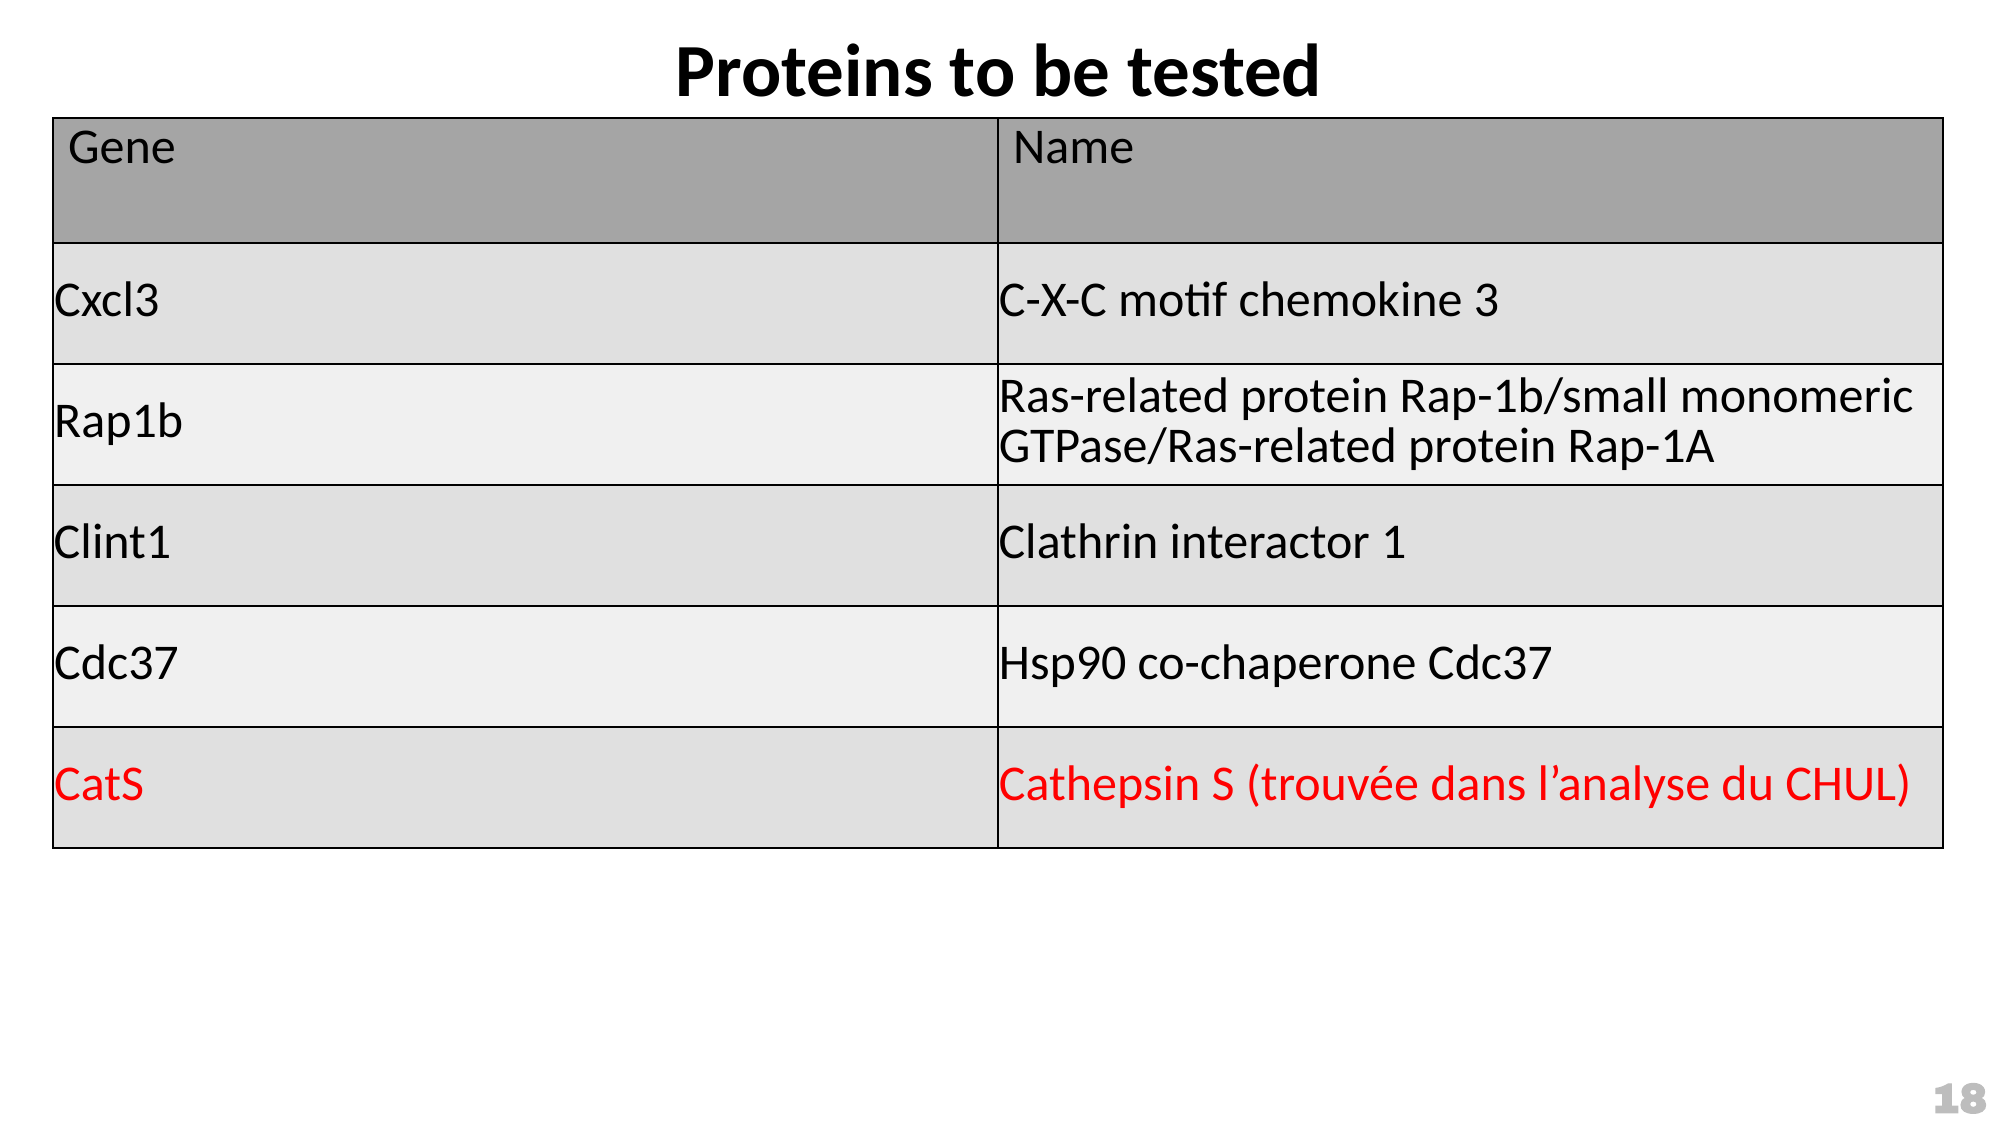

Proteins to be tested
| Gene | Name |
| --- | --- |
| Cxcl3 | C-X-C motif chemokine 3 |
| Rap1b | Ras-related protein Rap-1b/small monomeric GTPase/Ras-related protein Rap-1A |
| Clint1 | Clathrin interactor 1 |
| Cdc37 | Hsp90 co-chaperone Cdc37 |
| CatS | Cathepsin S (trouvée dans l’analyse du CHUL) |
18